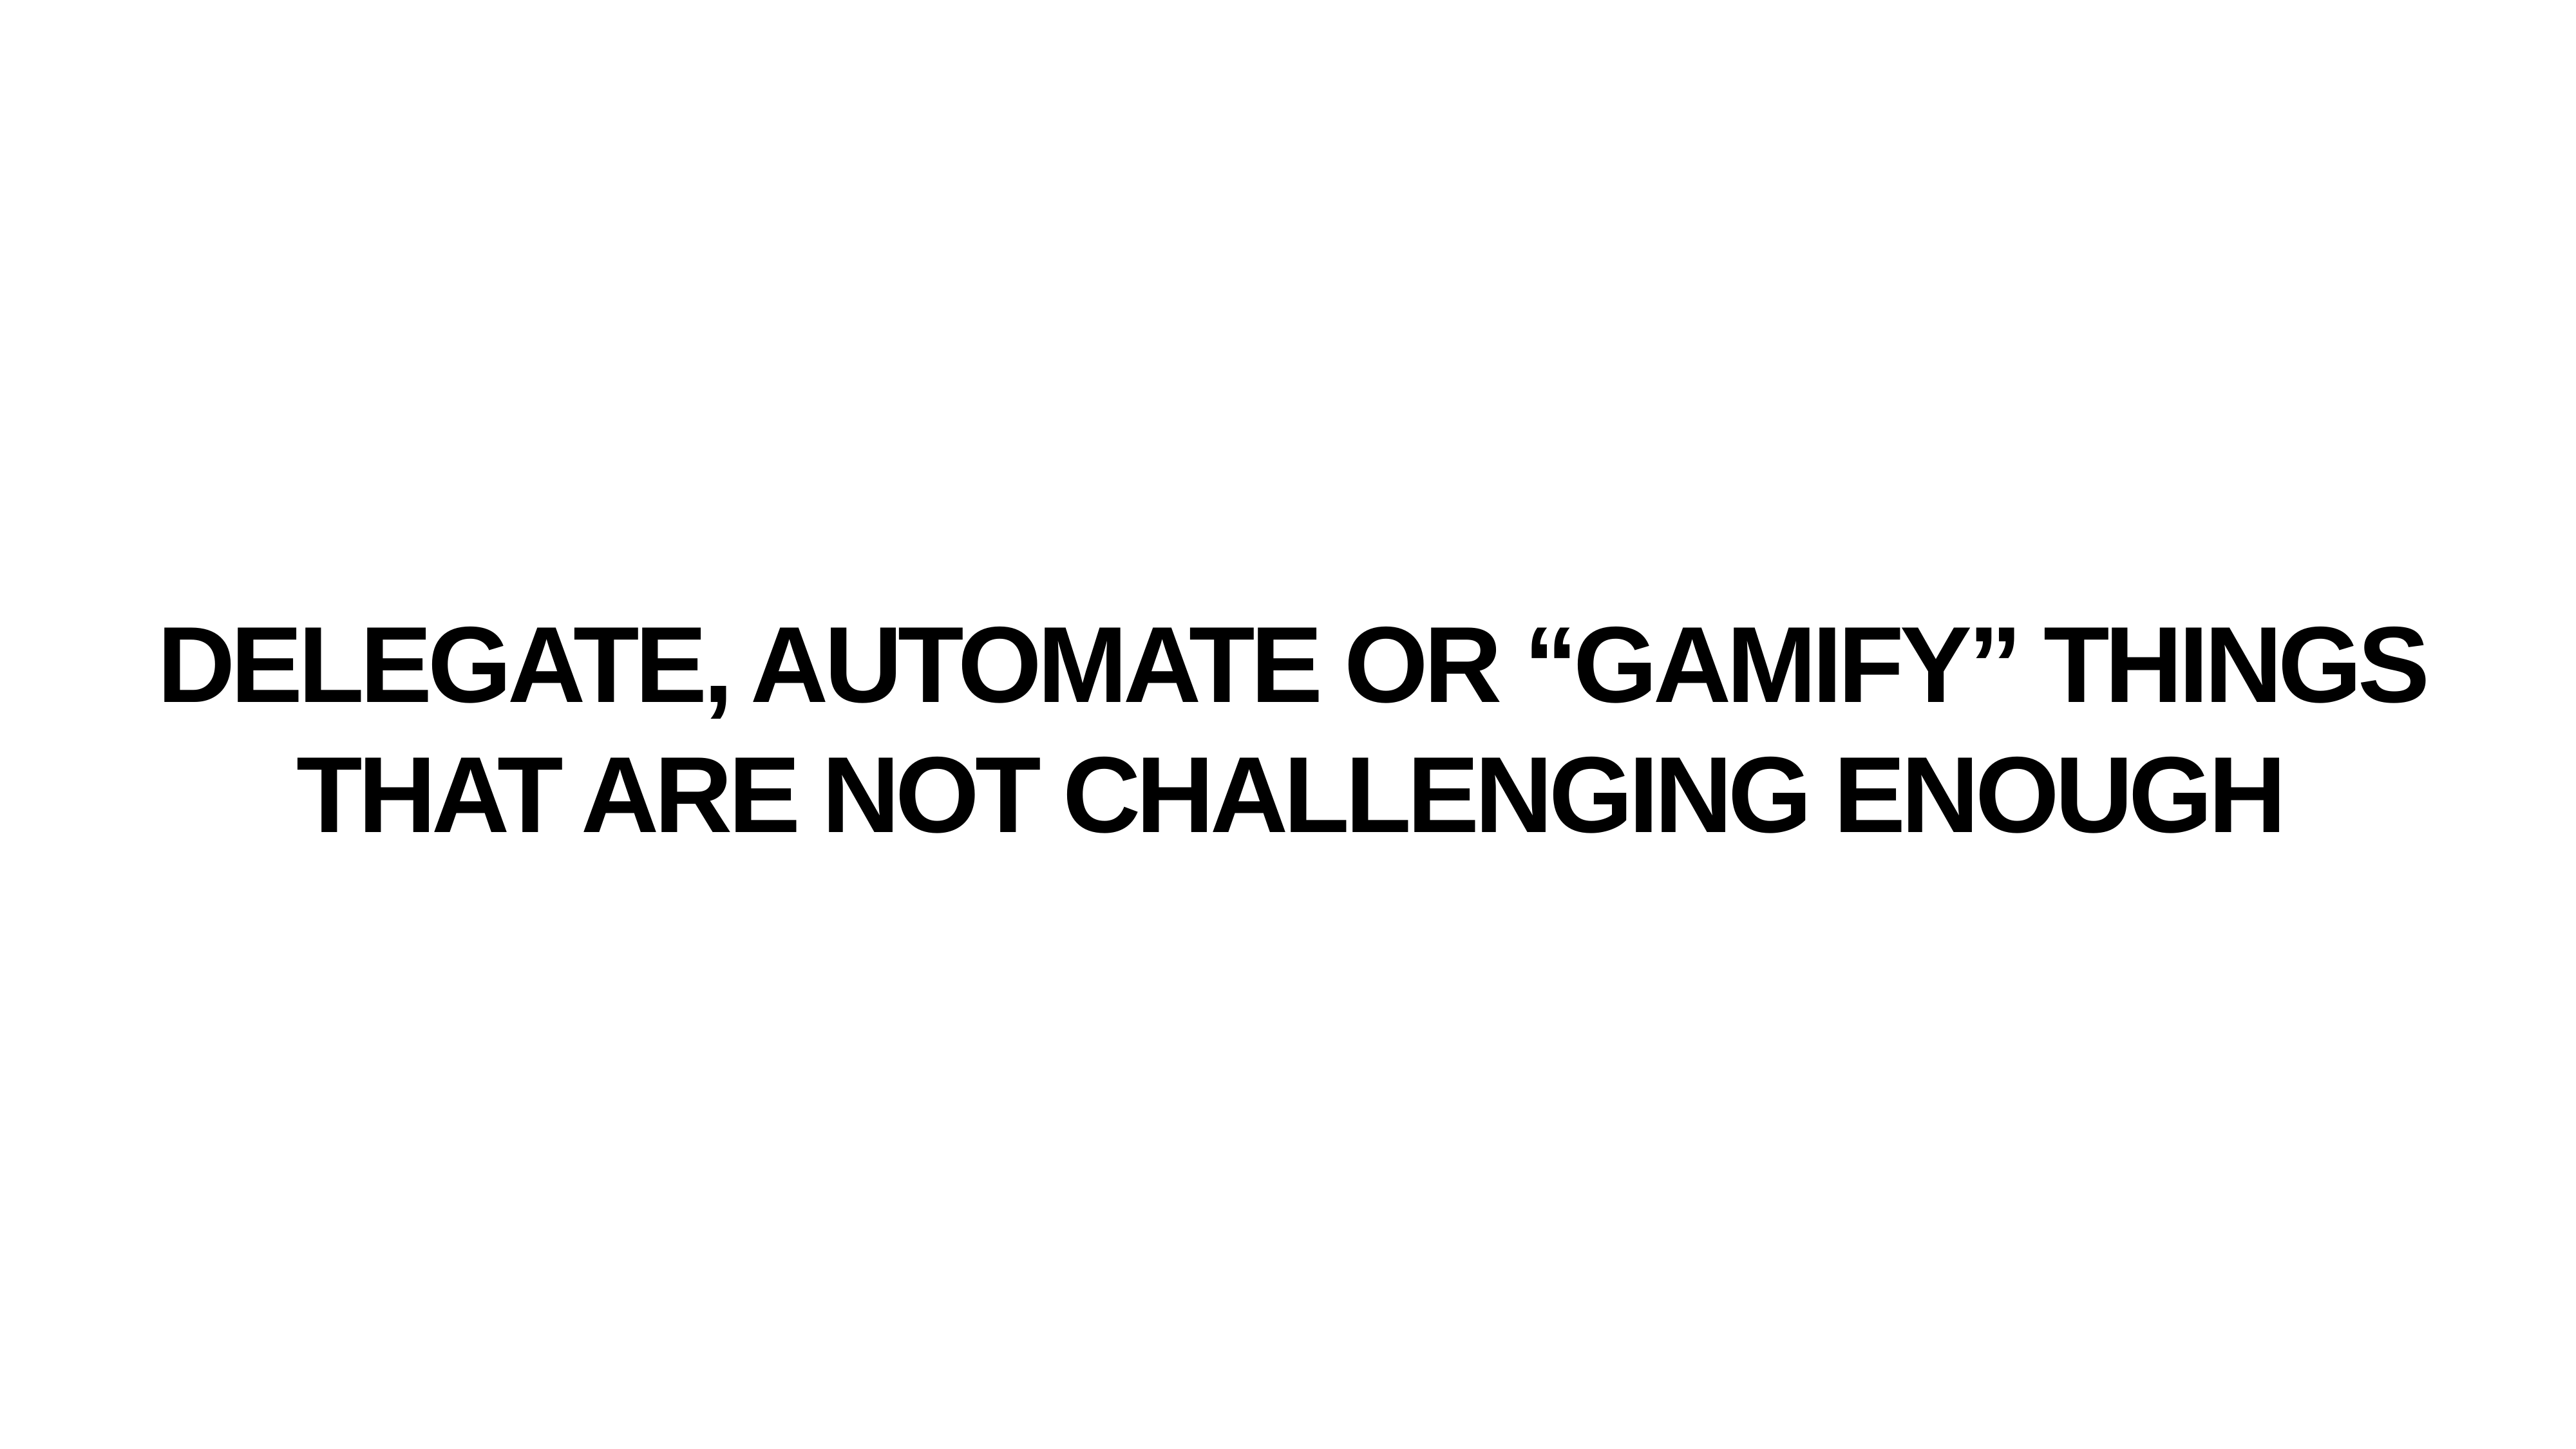

Delegate, automate or “Gamify” things that are not challenging enough